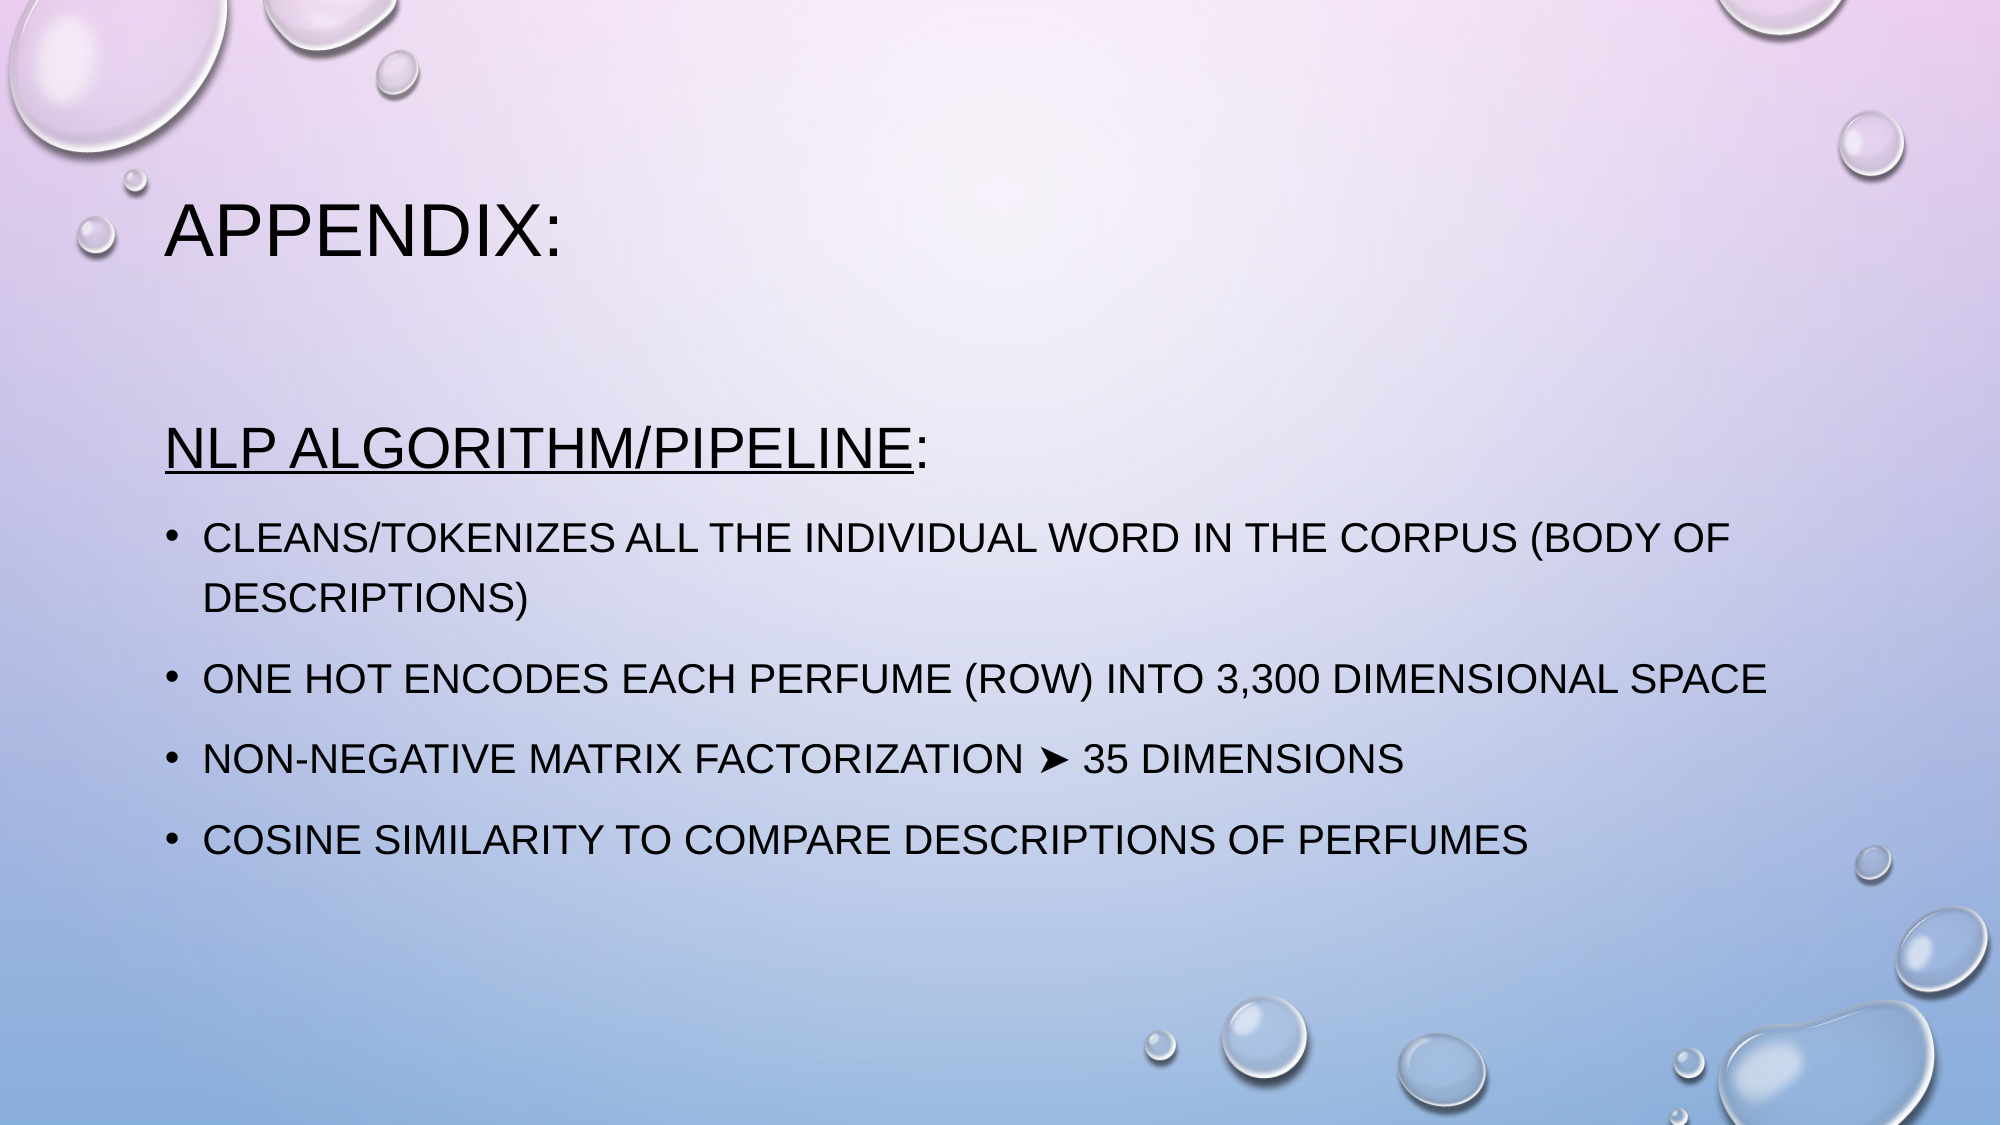

# Appendix:
NLP Algorithm/pipeline:
Cleans/tokenizes all the individual word in the corpus (body of descriptions)
One hot encodes each perfume (row) into 3,300 dimensional space
Non-negative matrix factorization ➤ 35 Dimensions
Cosine similarity to compare descriptions of perfumes